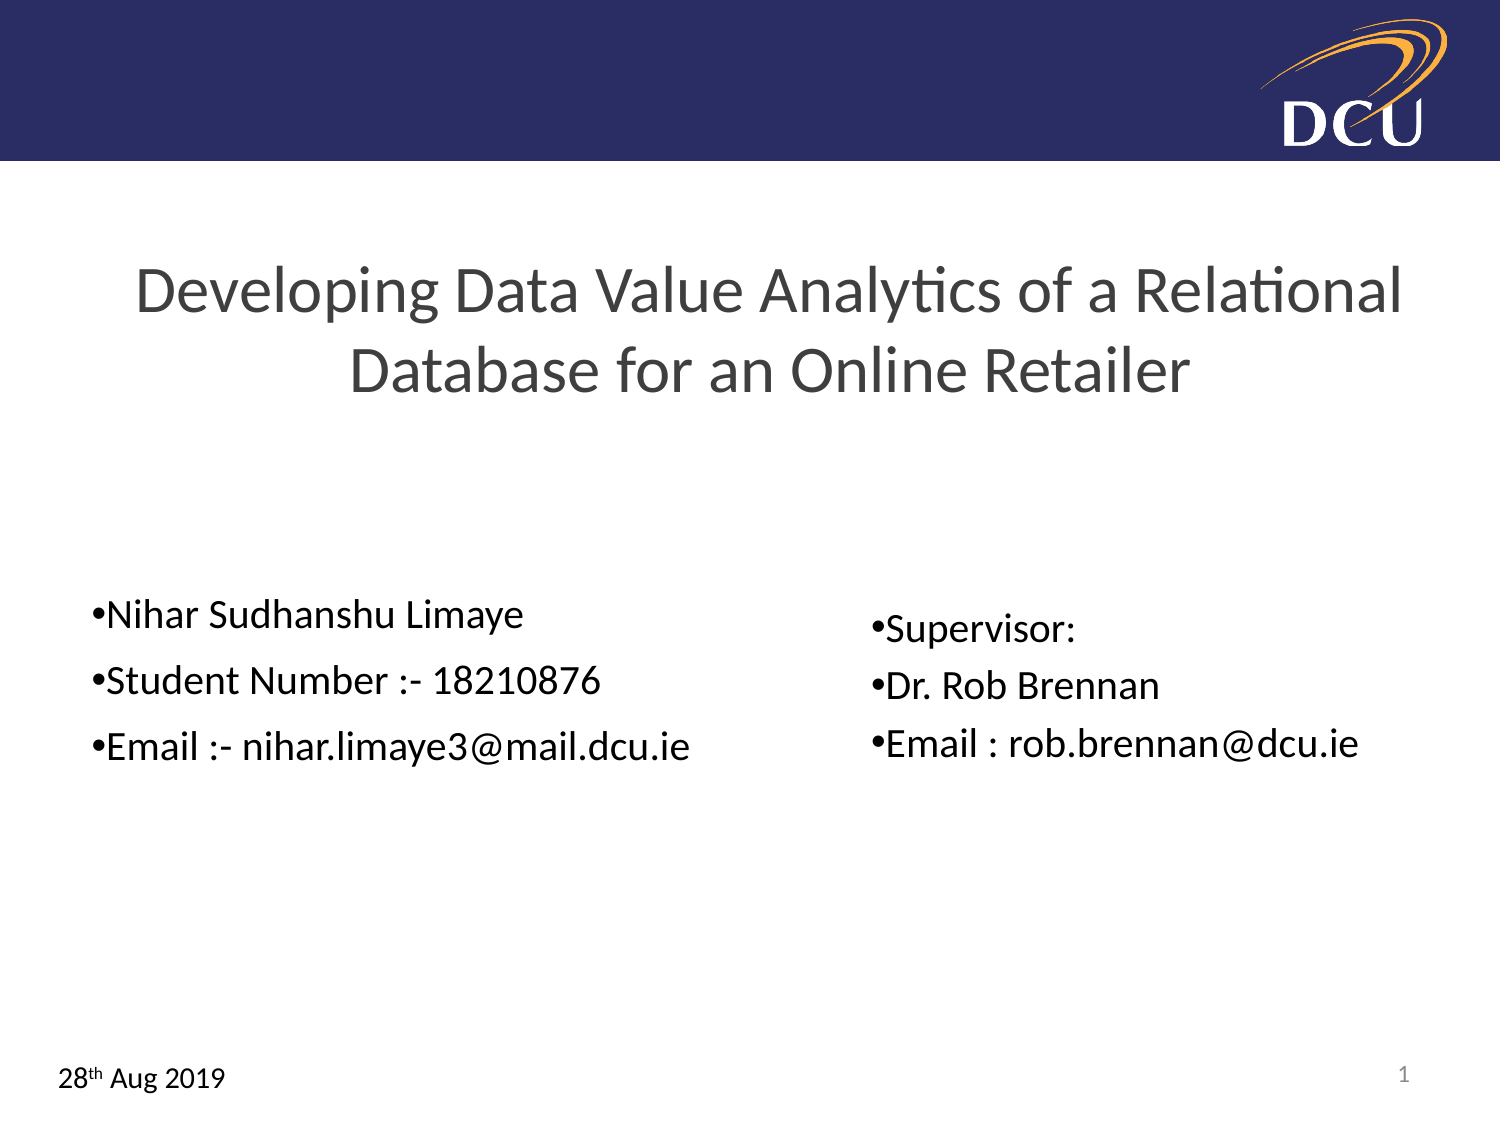

# Developing Data Value Analytics of a Relational Database for an Online Retailer

Nihar Sudhanshu Limaye
Student Number :- 18210876
Email :- nihar.limaye3@mail.dcu.ie
Supervisor:
Dr. Rob Brennan
Email : rob.brennan@dcu.ie
1
28th Aug 2019